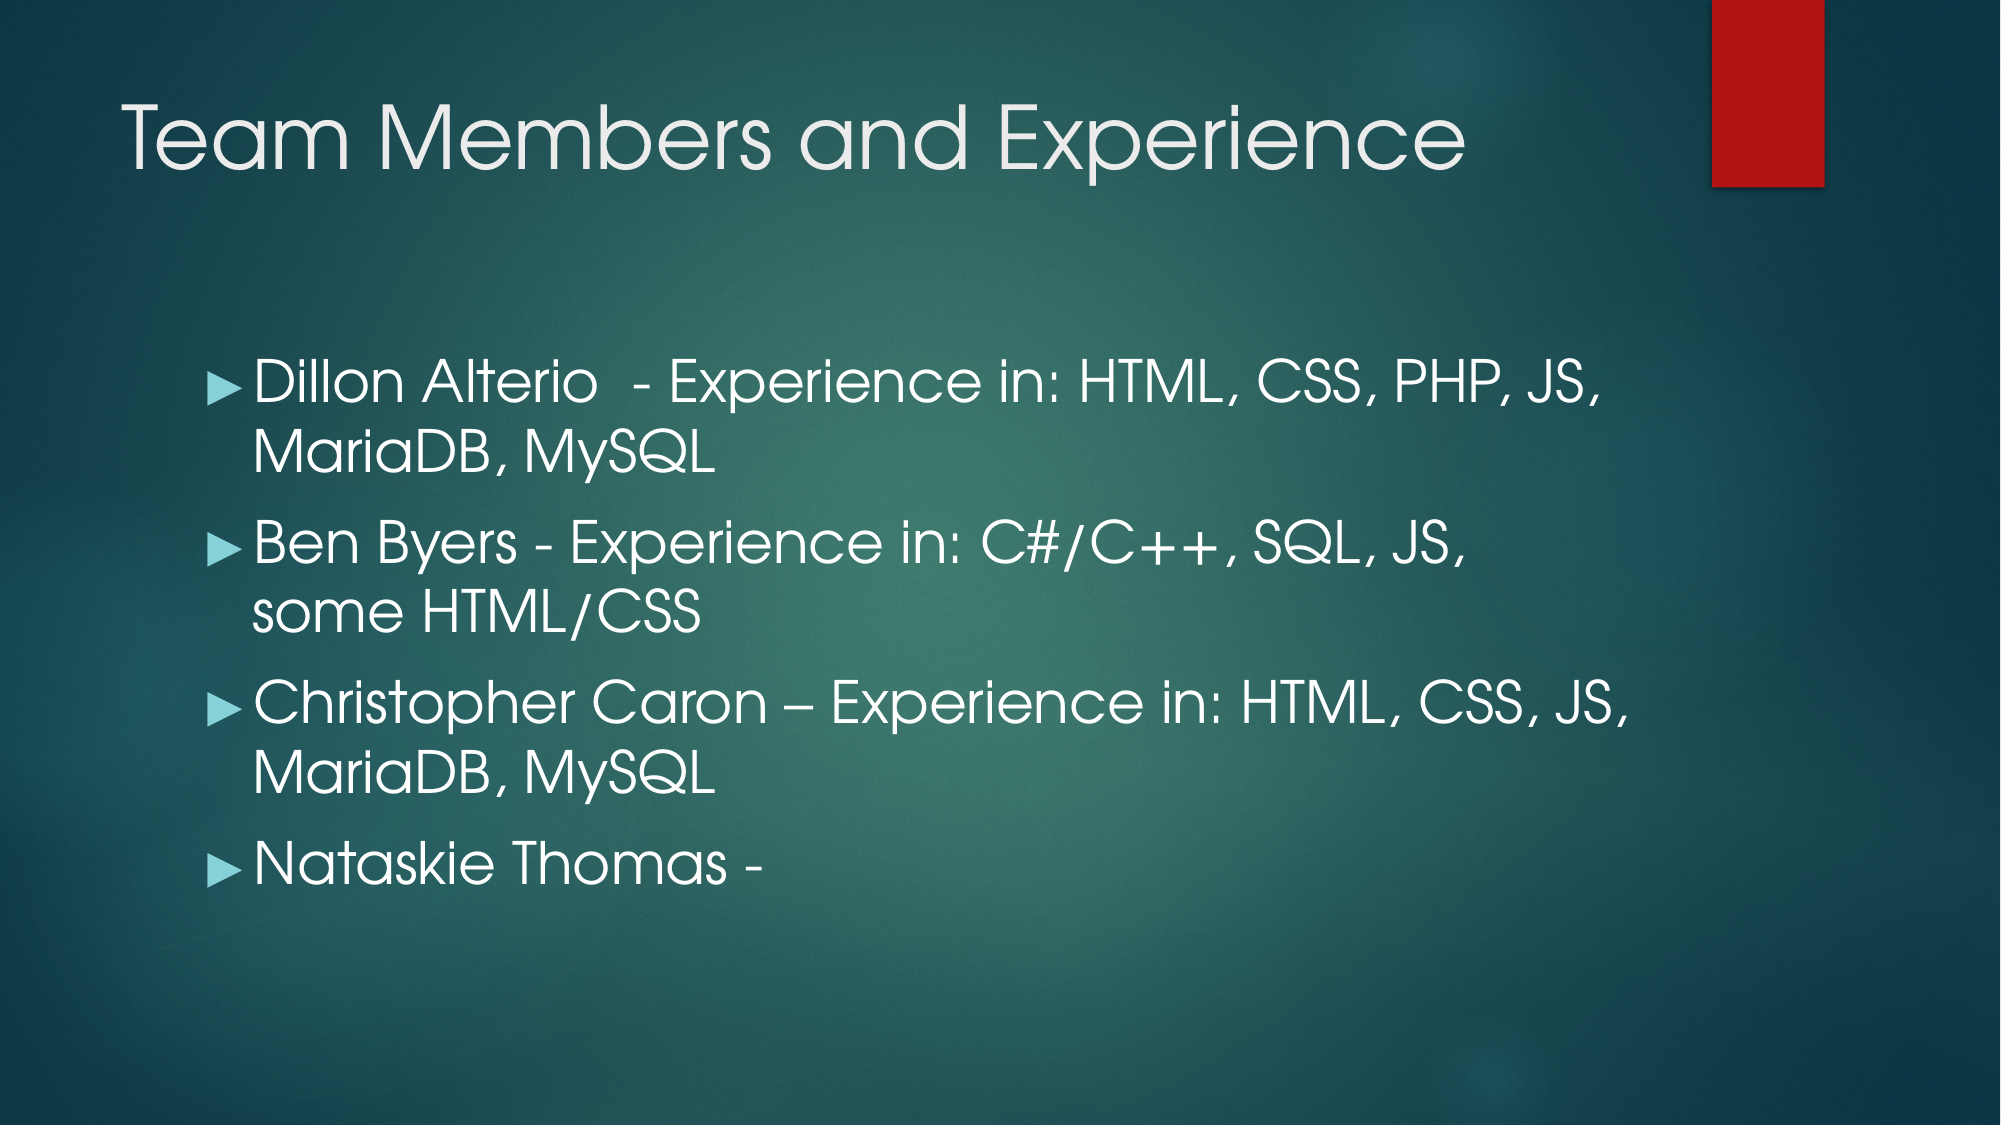

# Team Members and Experience
Dillon Alterio  - Experience in: HTML, CSS, PHP, JS, MariaDB, MySQL
Ben Byers - Experience in: C#/C++, SQL, JS, some HTML/CSS
Christopher Caron – Experience in: HTML, CSS, JS, MariaDB, MySQL
Nataskie Thomas -